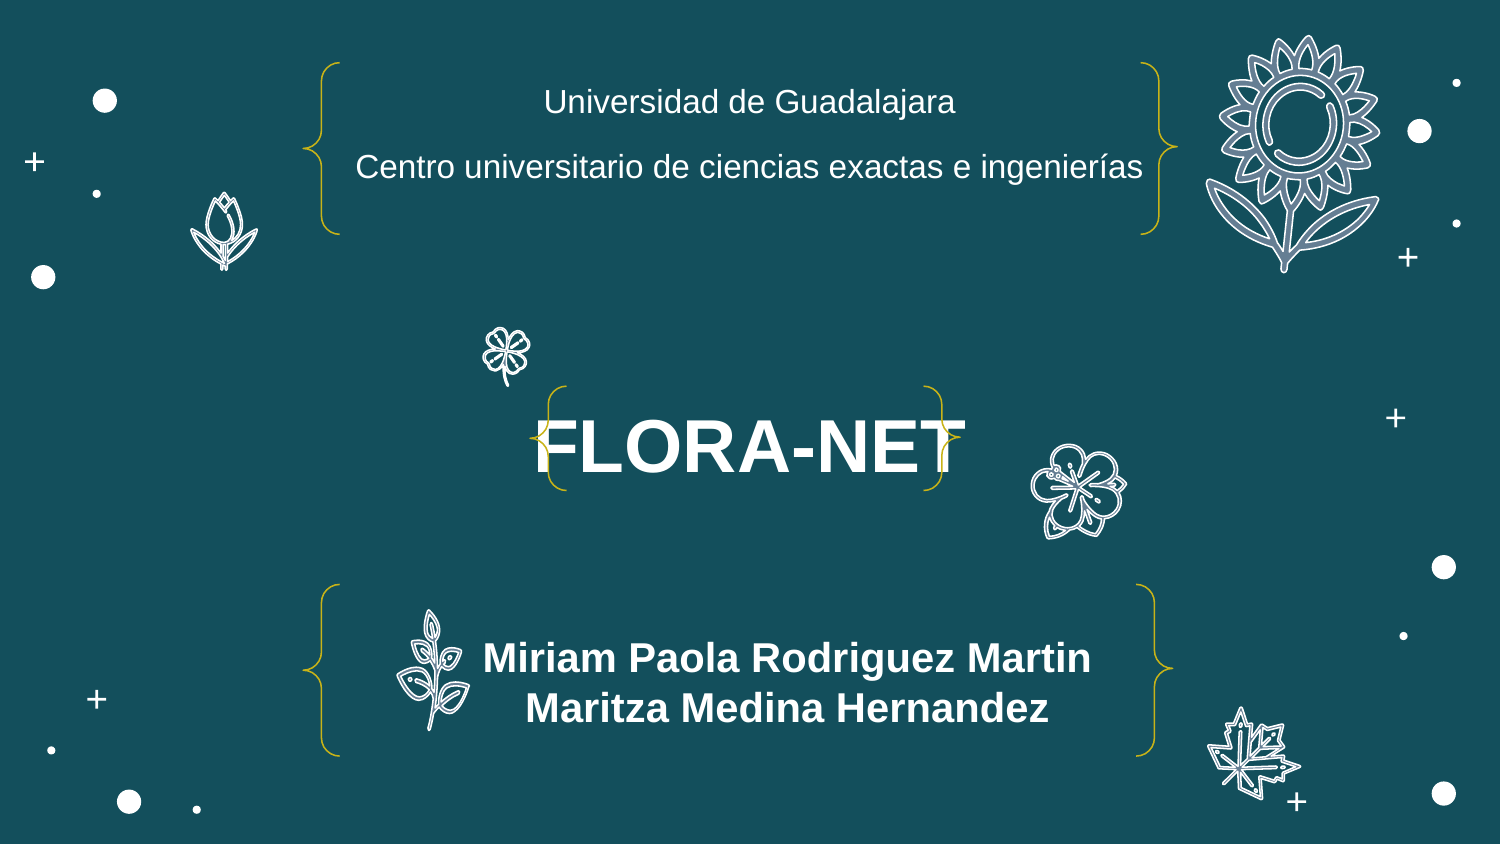

Universidad de Guadalajara
Centro universitario de ciencias exactas e ingenierías

# FLORA-NET

Miriam Paola Rodriguez Martin
Maritza Medina Hernandez